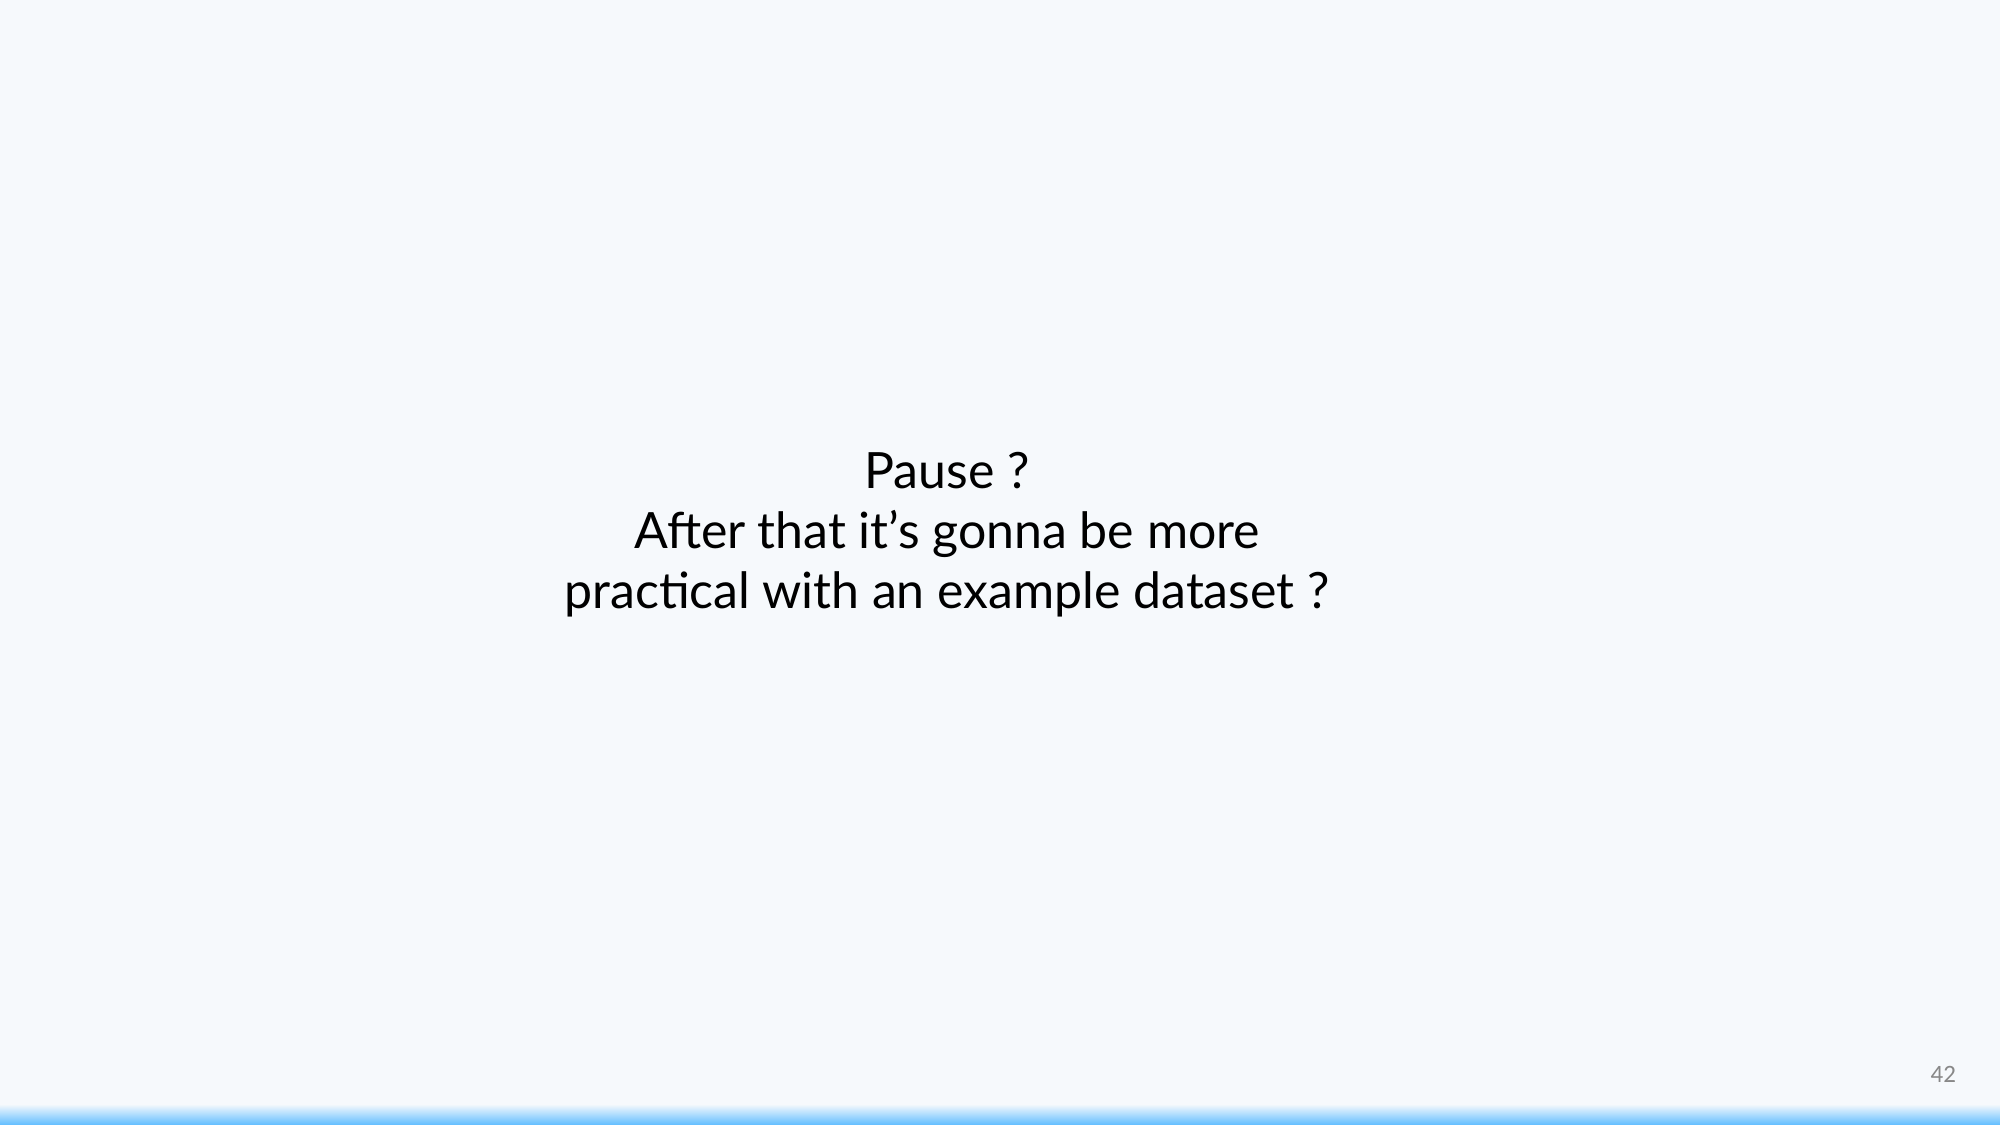

Pause ?
After that it’s gonna be more practical with an example dataset ?
42